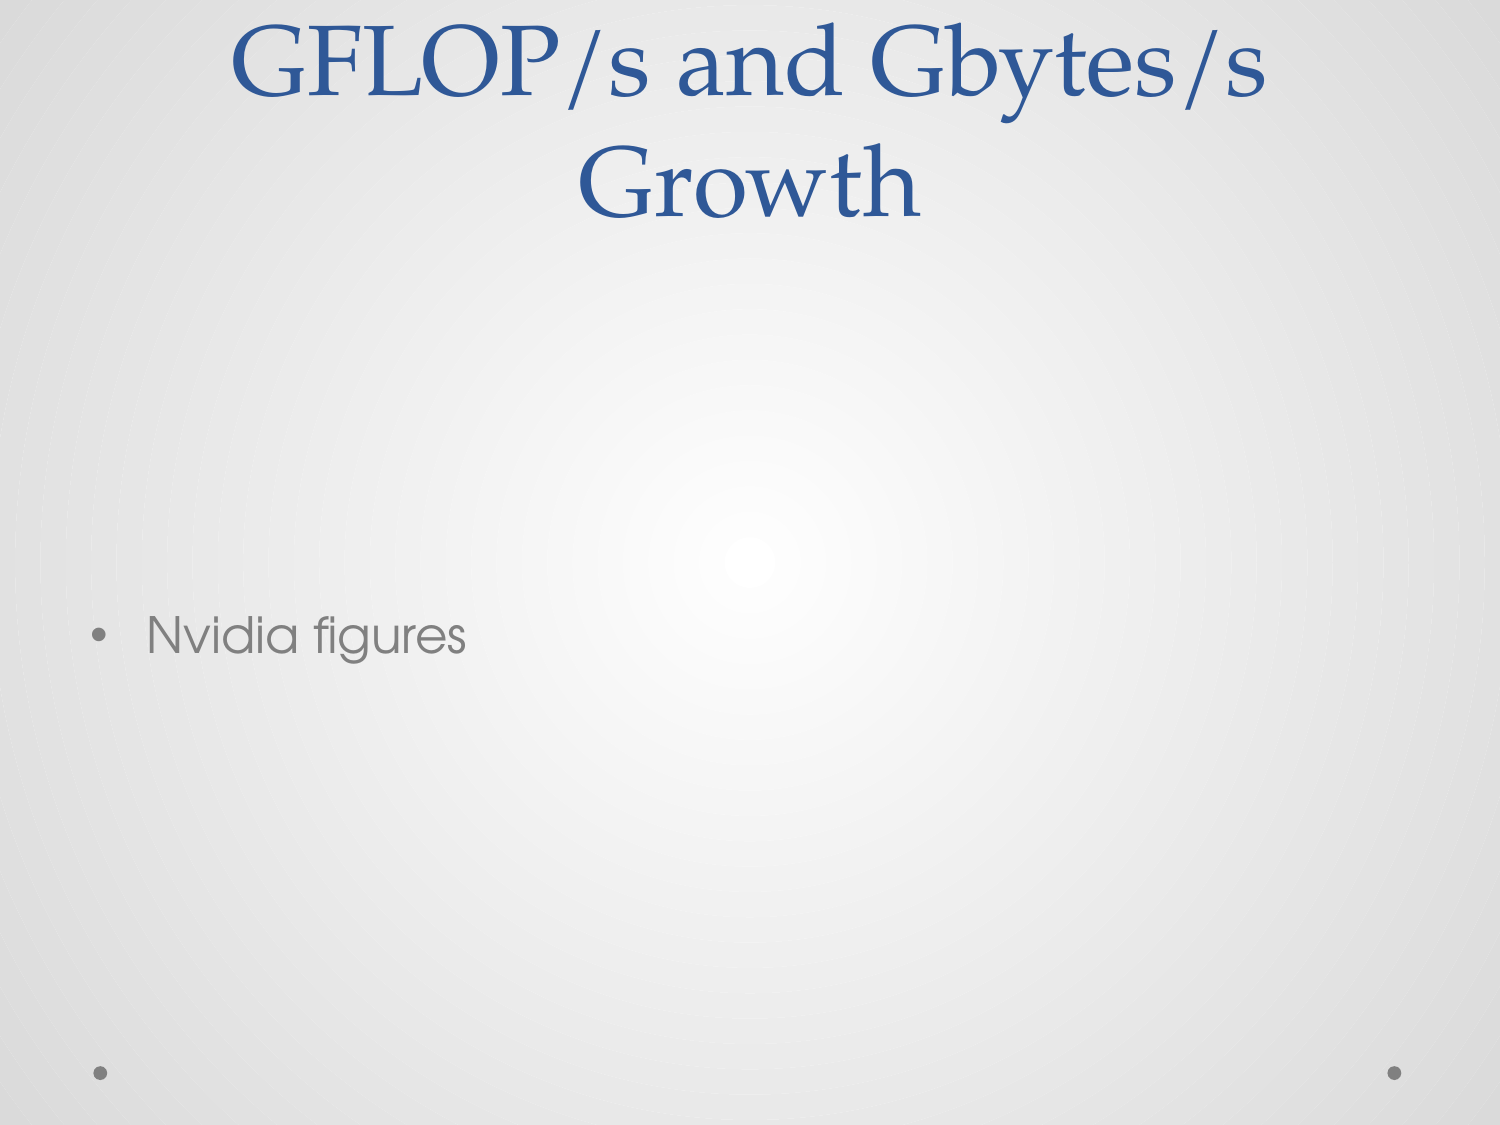

# GFLOP/s and Gbytes/s Growth
Nvidia figures